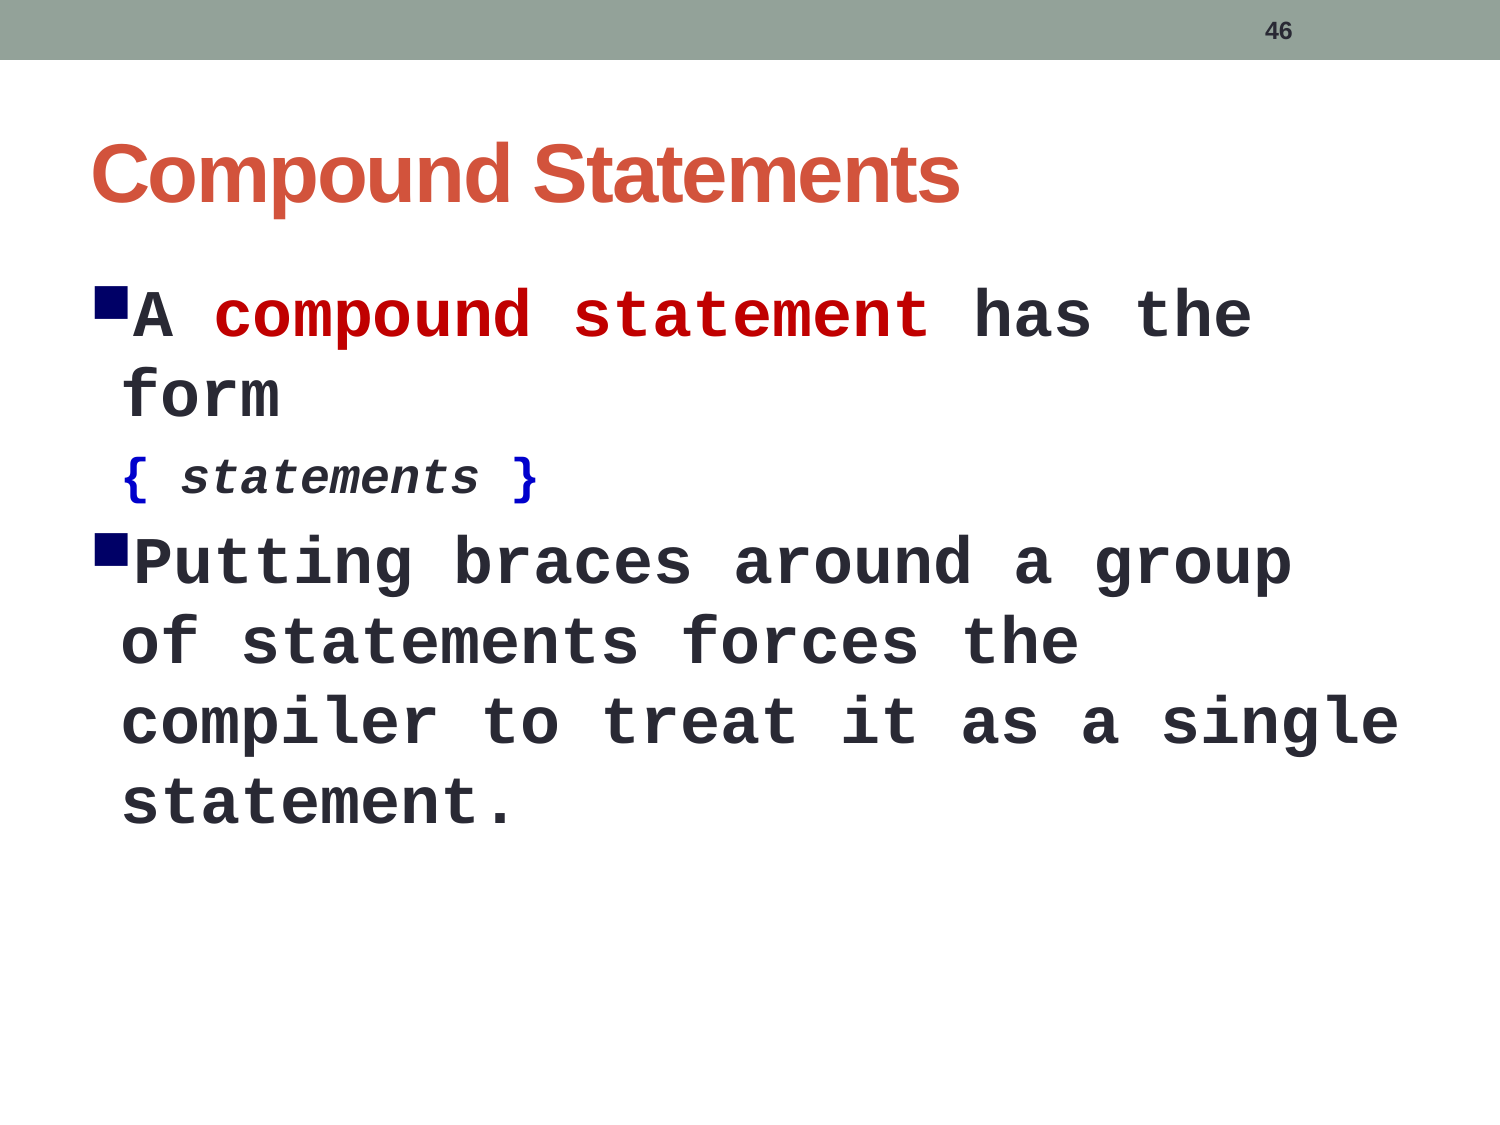

46
# Compound Statements
A compound statement has the form
	{ statements }
Putting braces around a group of statements forces the compiler to treat it as a single statement.